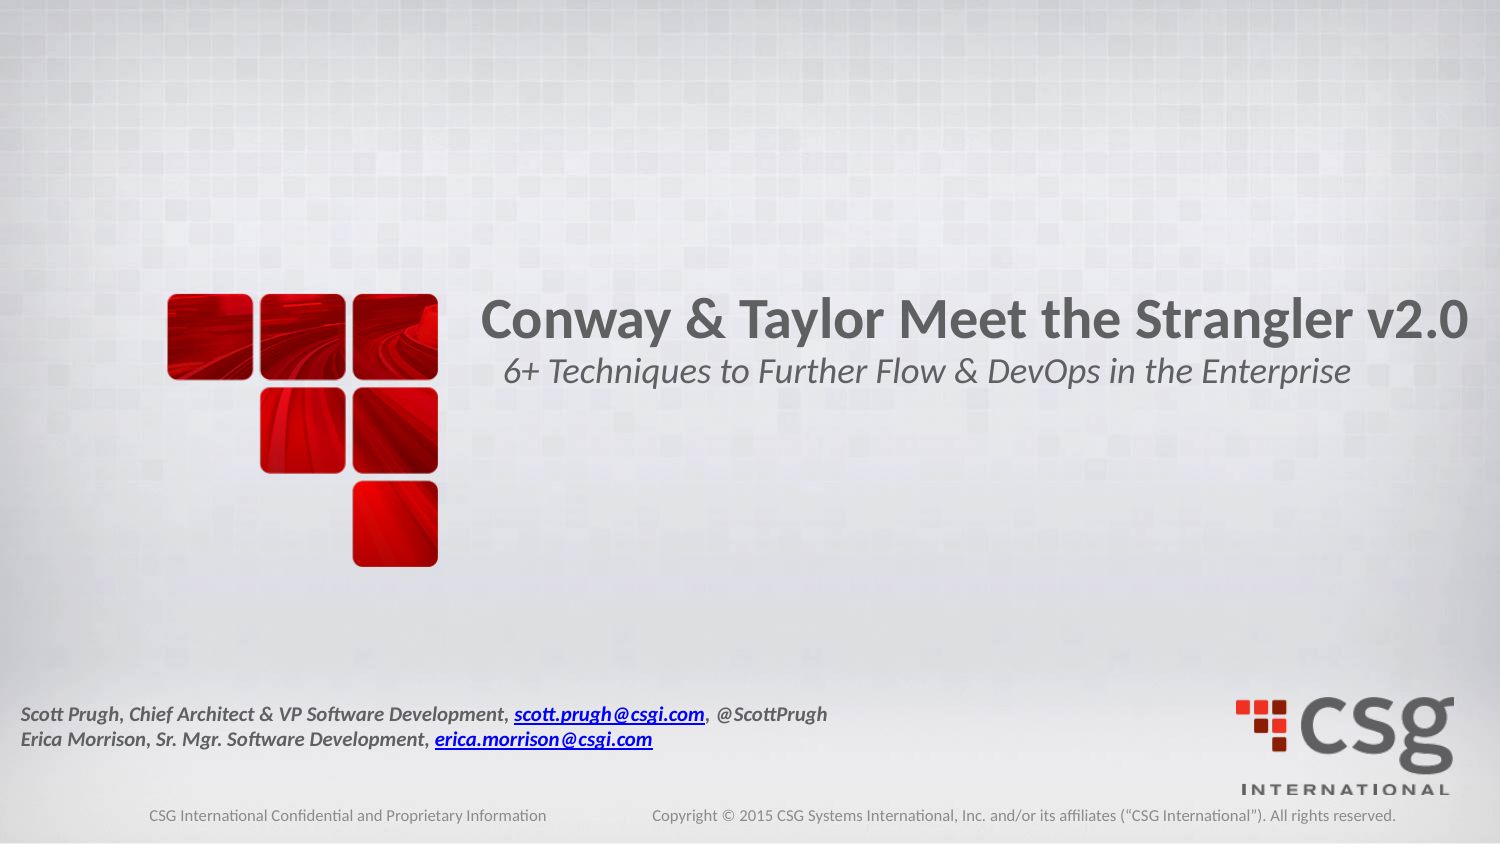

# Conway & Taylor Meet the Strangler v2.0
6+ Techniques to Further Flow & DevOps in the Enterprise
Scott Prugh, Chief Architect & VP Software Development, scott.prugh@csgi.com, @ScottPrugh
Erica Morrison, Sr. Mgr. Software Development, erica.morrison@csgi.com